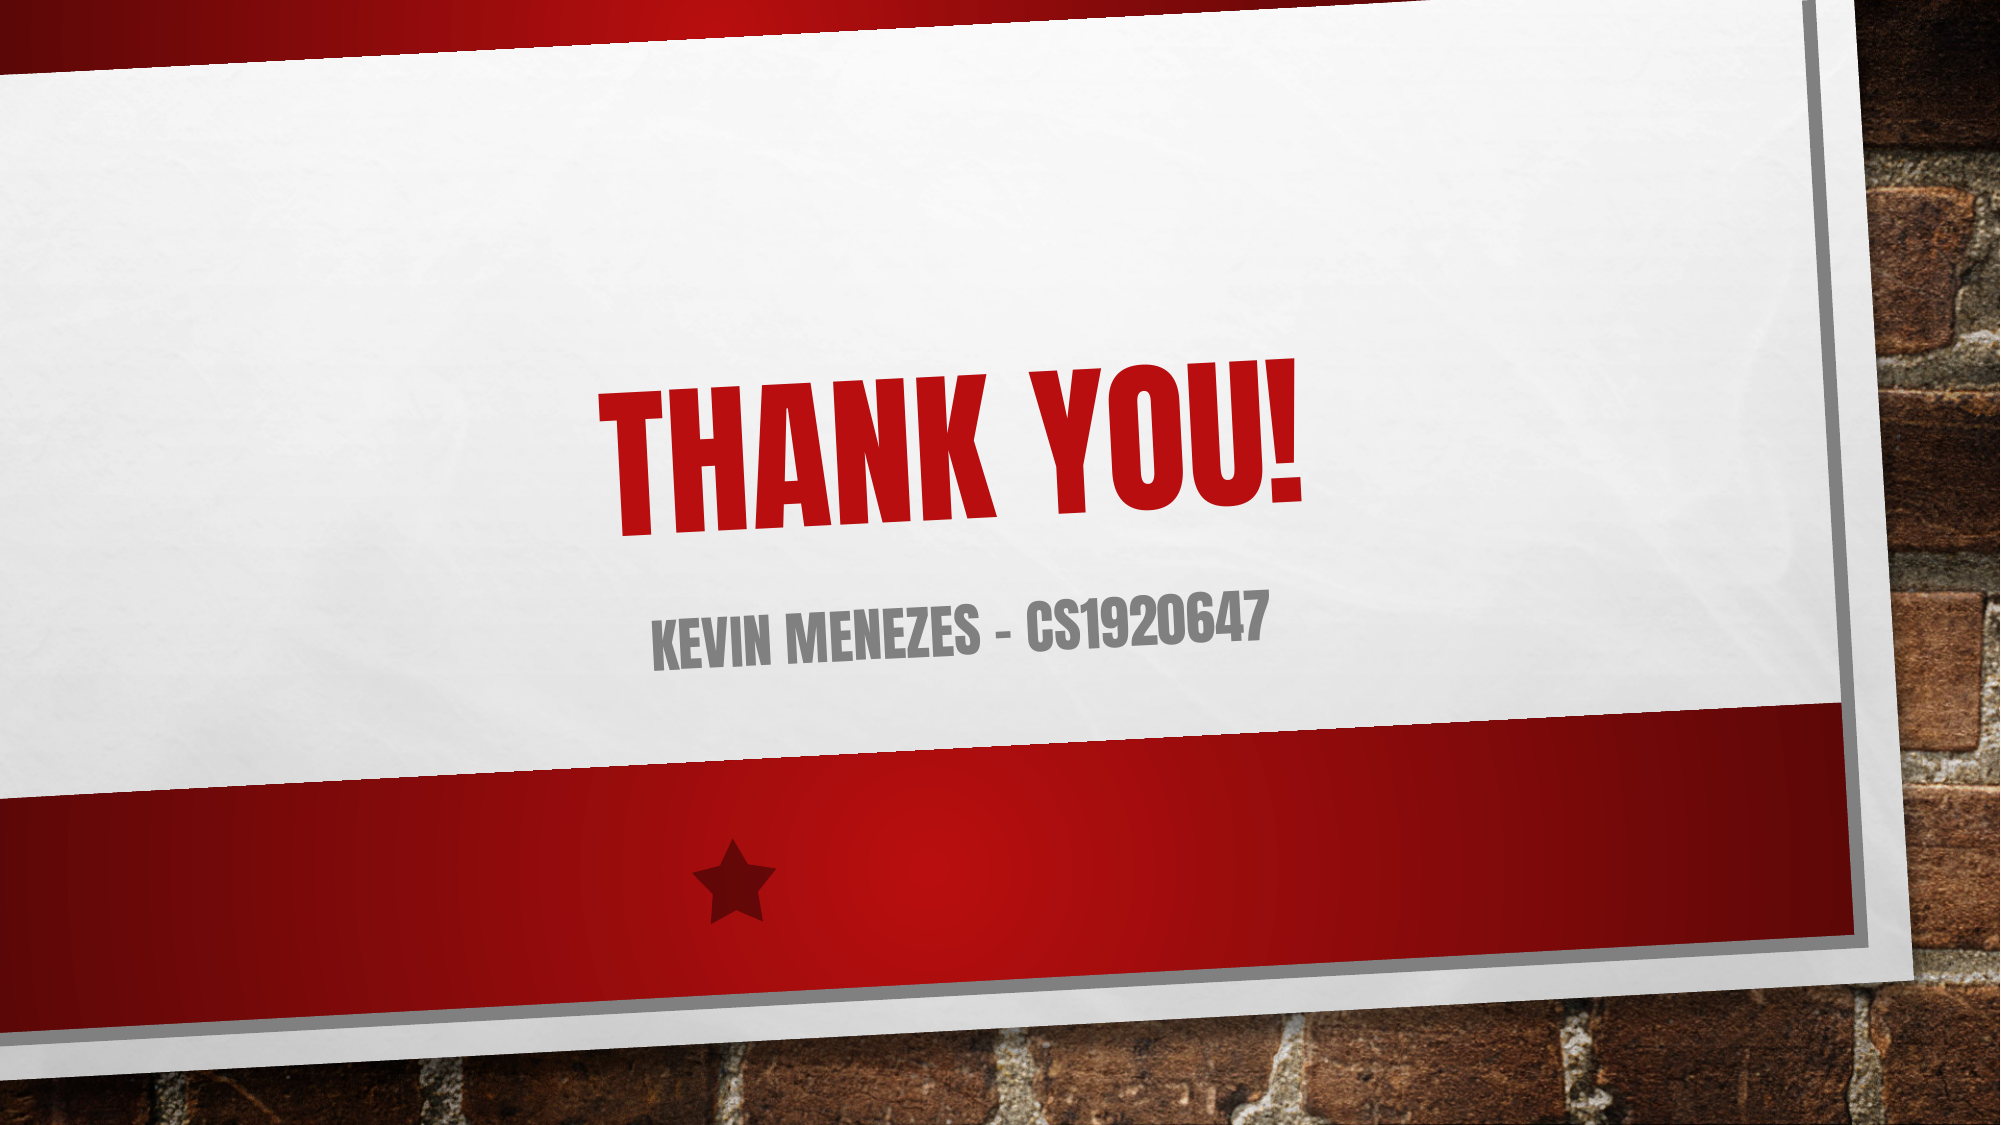

# THANK YOU!
KEVIN MENEZES - CS1920647